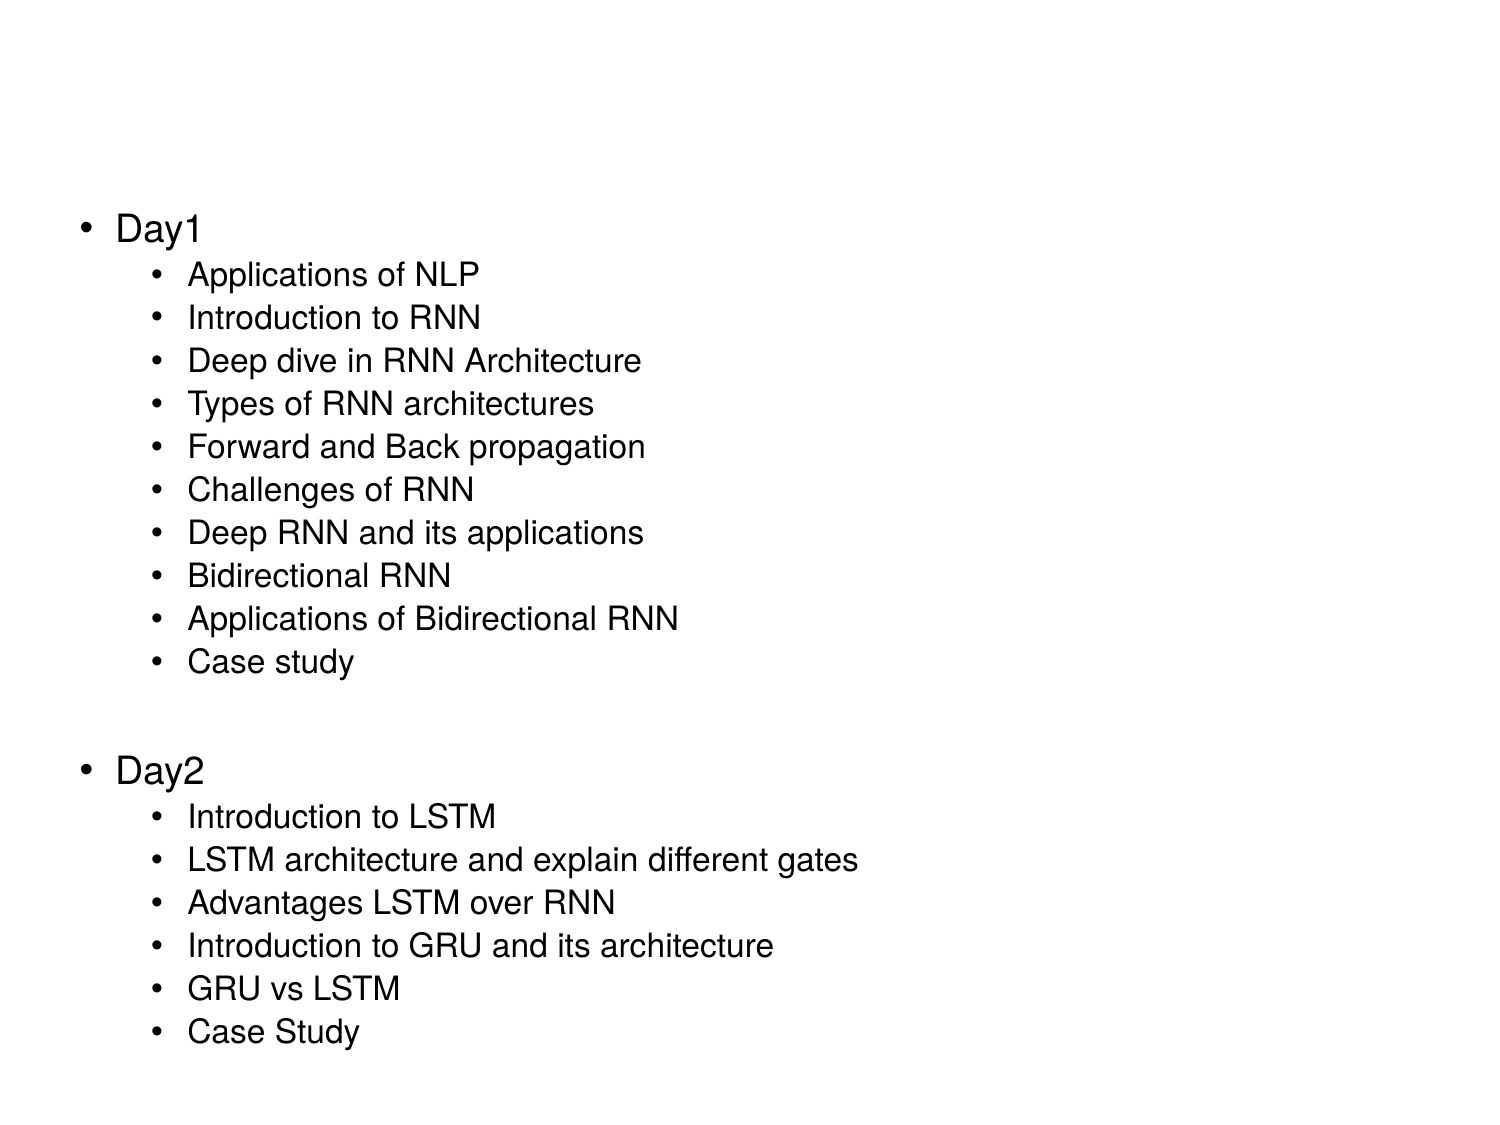

#
Day1
Applications of NLP
Introduction to RNN
Deep dive in RNN Architecture
Types of RNN architectures
Forward and Back propagation
Challenges of RNN
Deep RNN and its applications
Bidirectional RNN
Applications of Bidirectional RNN
Case study

Day2
Introduction to LSTM
LSTM architecture and explain different gates
Advantages LSTM over RNN
Introduction to GRU and its architecture
GRU vs LSTM
Case Study